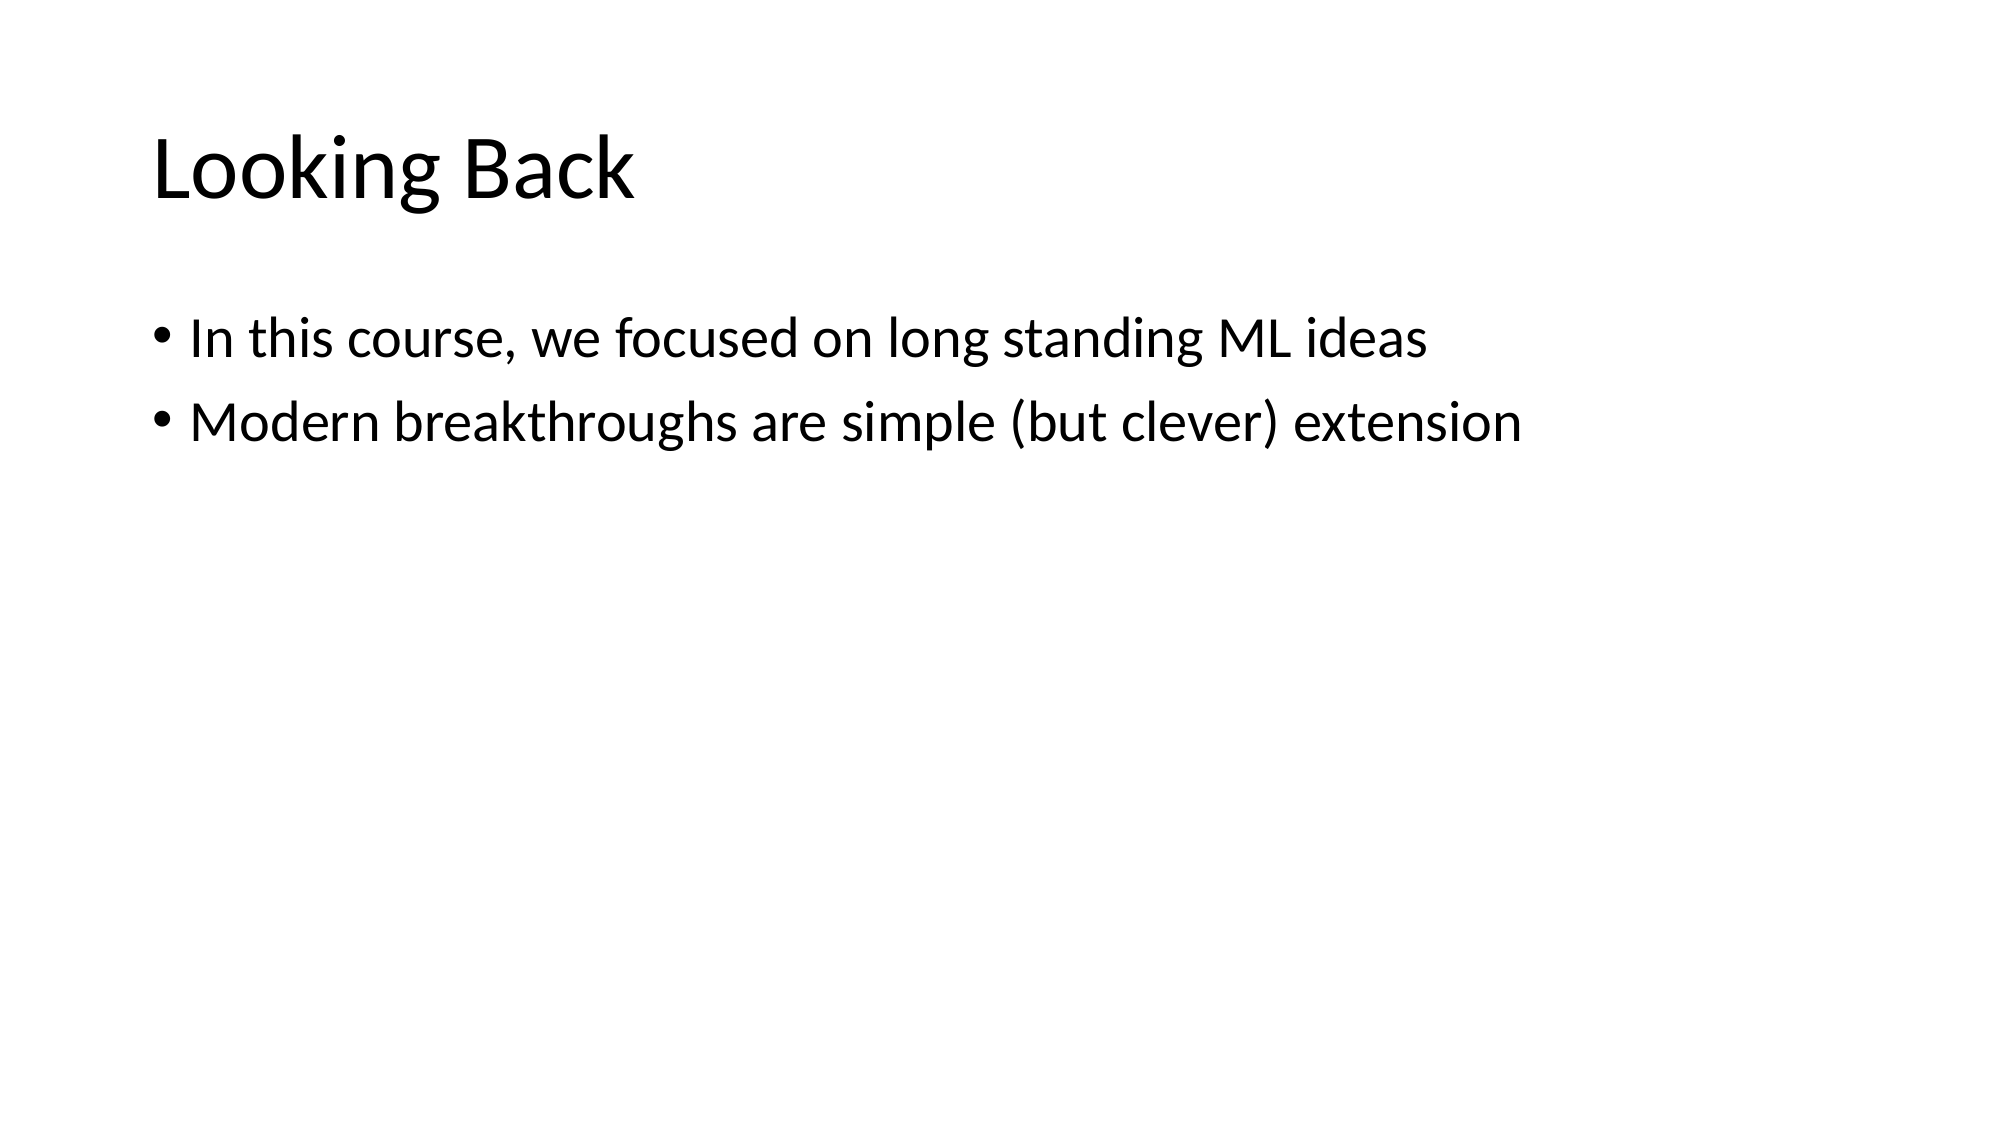

# Looking Back
In this course, we focused on long standing ML ideas
Modern breakthroughs are simple (but clever) extension